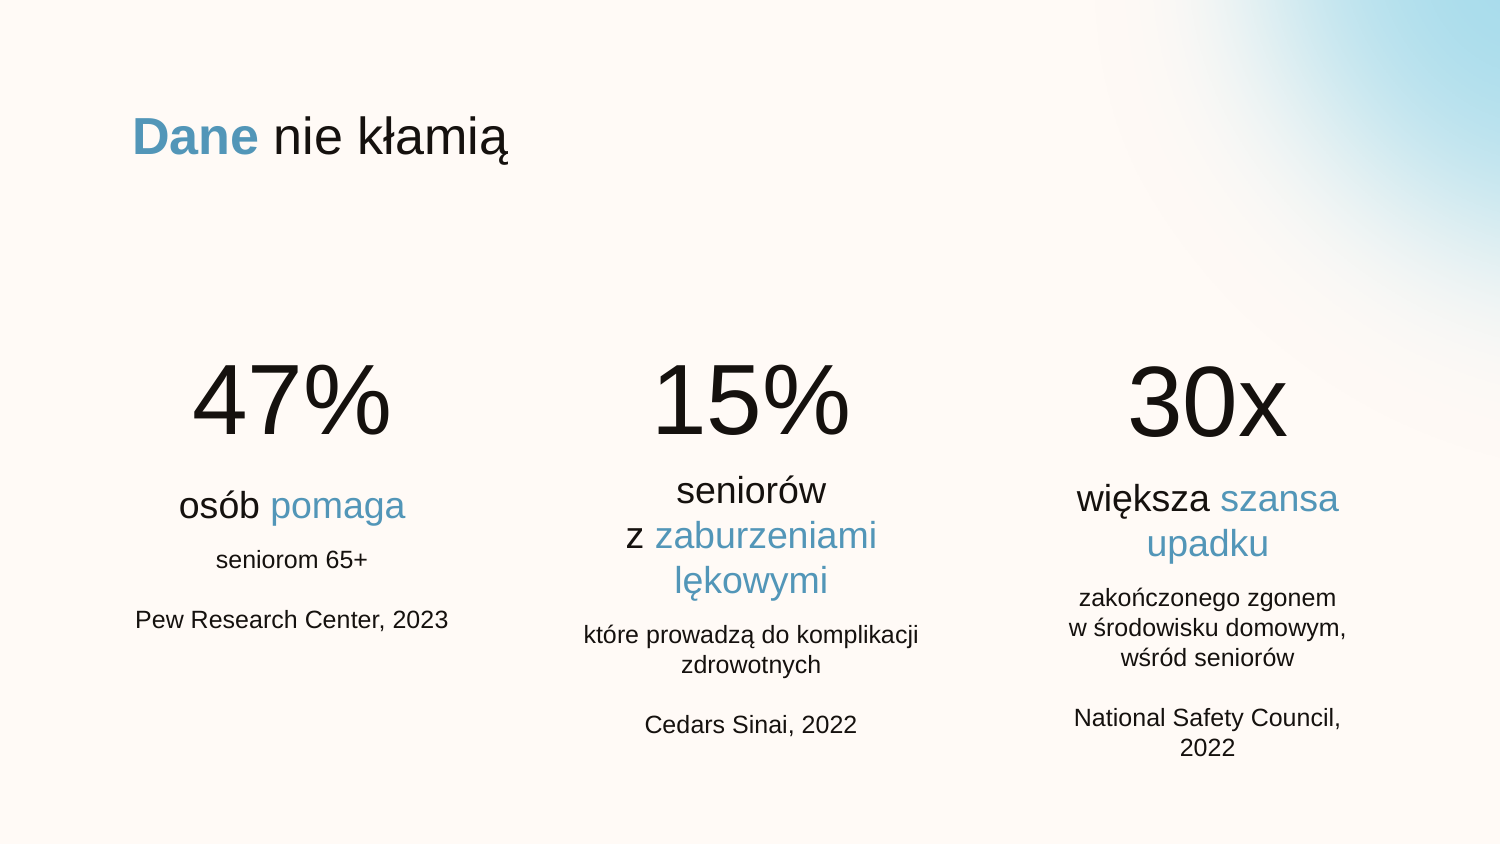

# Dane nie kłamią
47%
15%
30x
seniorów z zaburzeniami lękowymi
osób pomaga
większa szansa upadku
seniorom 65+

Pew Research Center, 2023
zakończonego zgonem w środowisku domowym, wśród seniorów

National Safety Council, 2022
które prowadzą do komplikacji zdrowotnych

Cedars Sinai, 2022